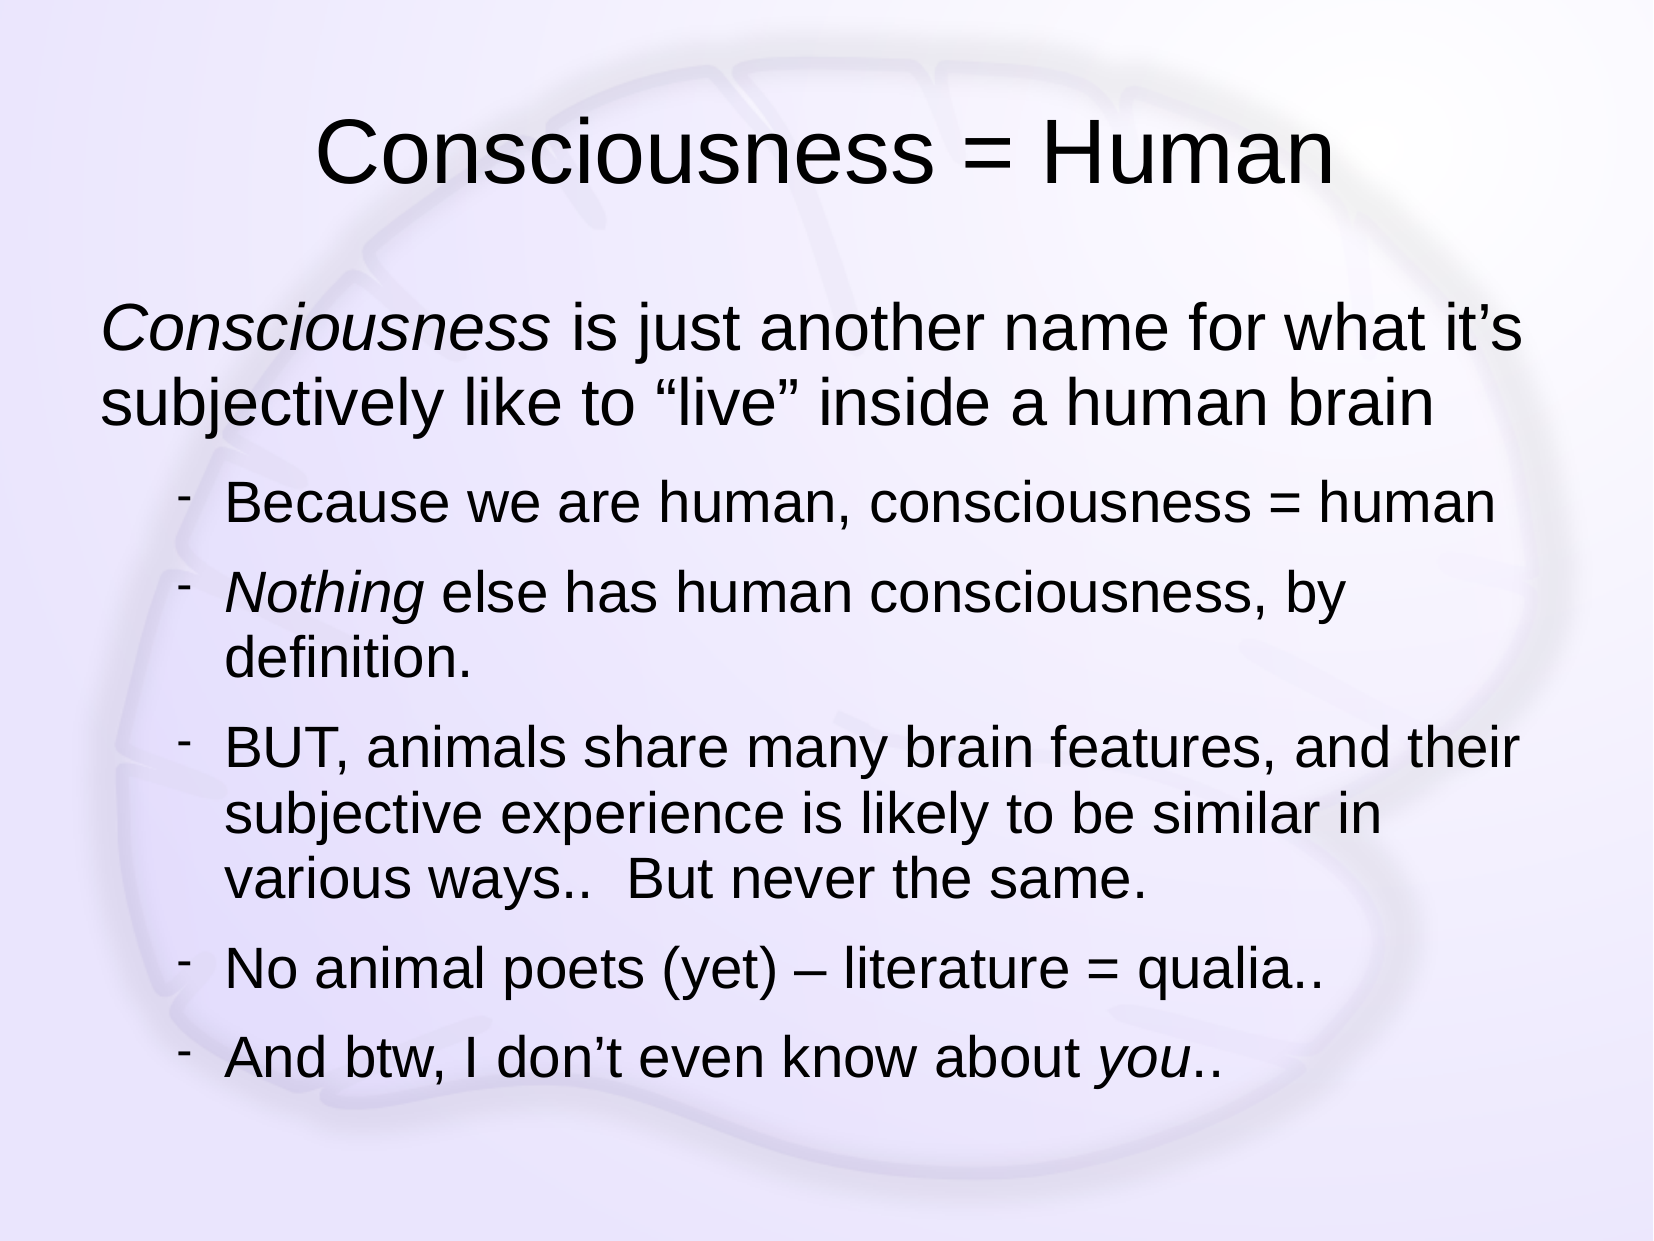

# Consciousness = Human
Consciousness is just another name for what it’s subjectively like to “live” inside a human brain
Because we are human, consciousness = human
Nothing else has human consciousness, by definition.
BUT, animals share many brain features, and their subjective experience is likely to be similar in various ways..  But never the same.
No animal poets (yet) – literature = qualia..
And btw, I don’t even know about you..